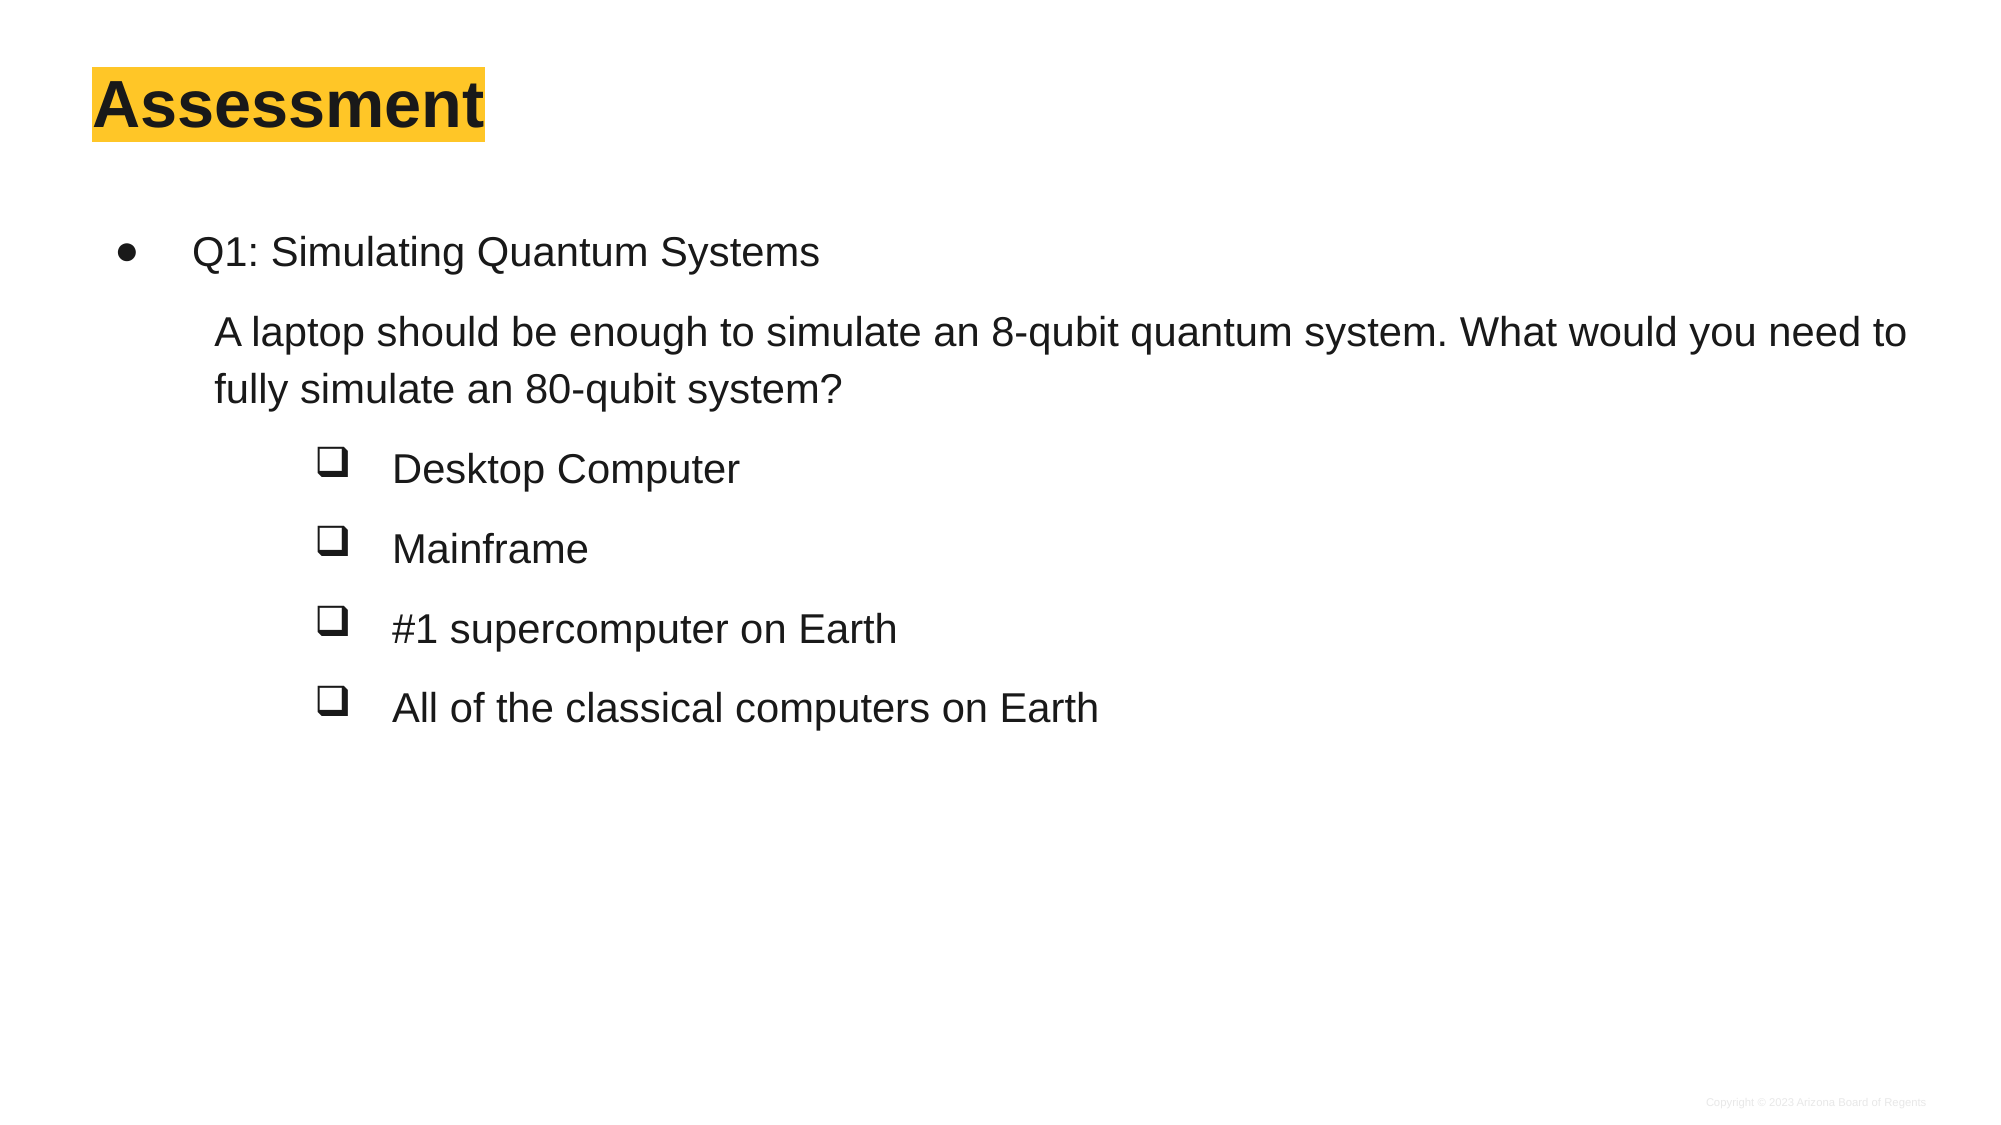

# Assessment
Q1: Simulating Quantum Systems
A laptop should be enough to simulate an 8-qubit quantum system. What would you need to fully simulate an 80-qubit system?
Desktop Computer
Mainframe
#1 supercomputer on Earth
All of the classical computers on Earth